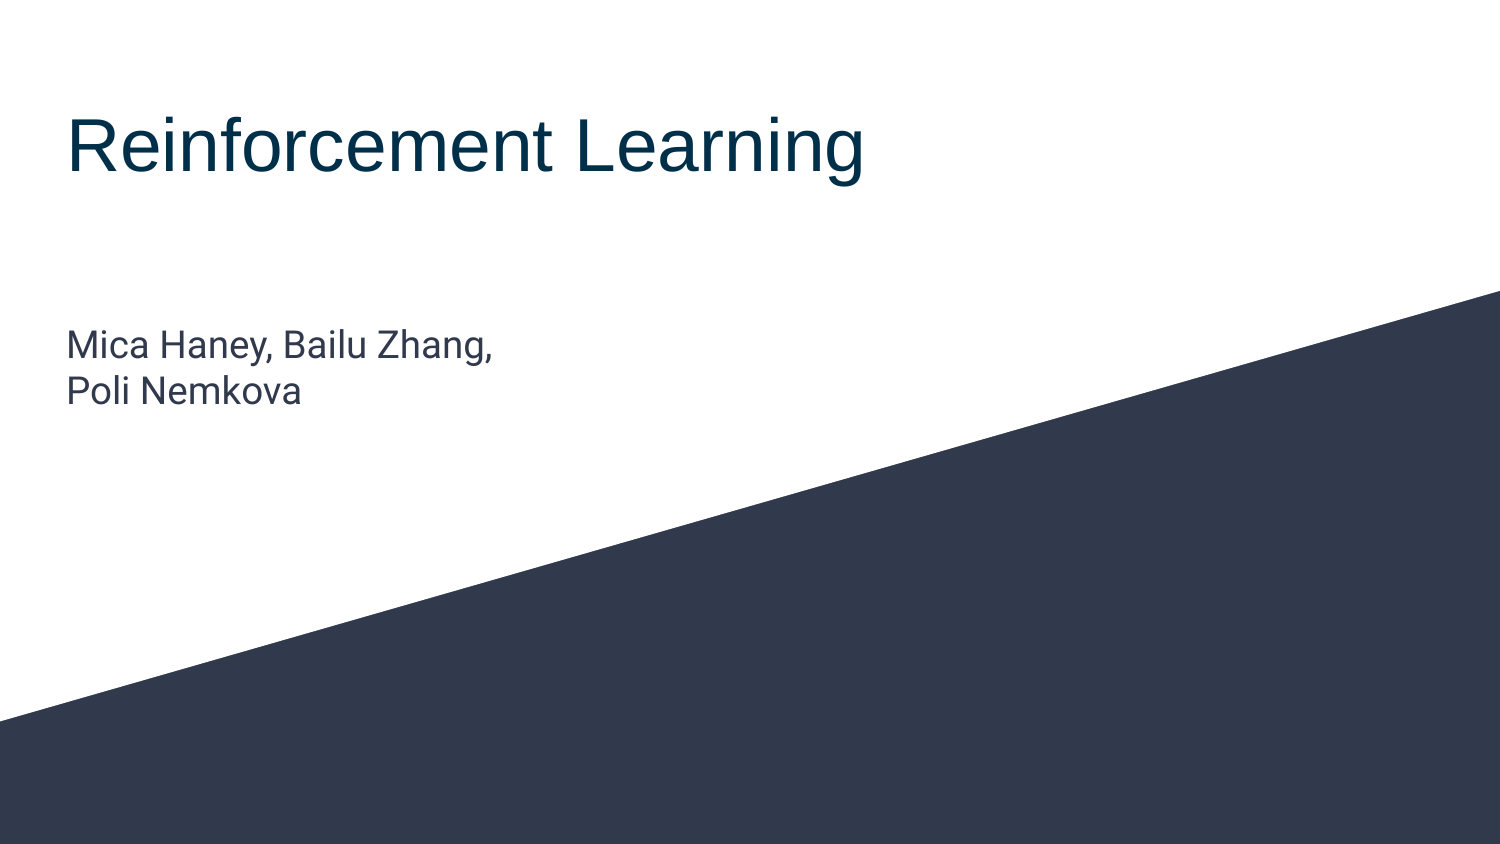

# Reinforcement Learning
Mica Haney, Bailu Zhang,
Poli Nemkova